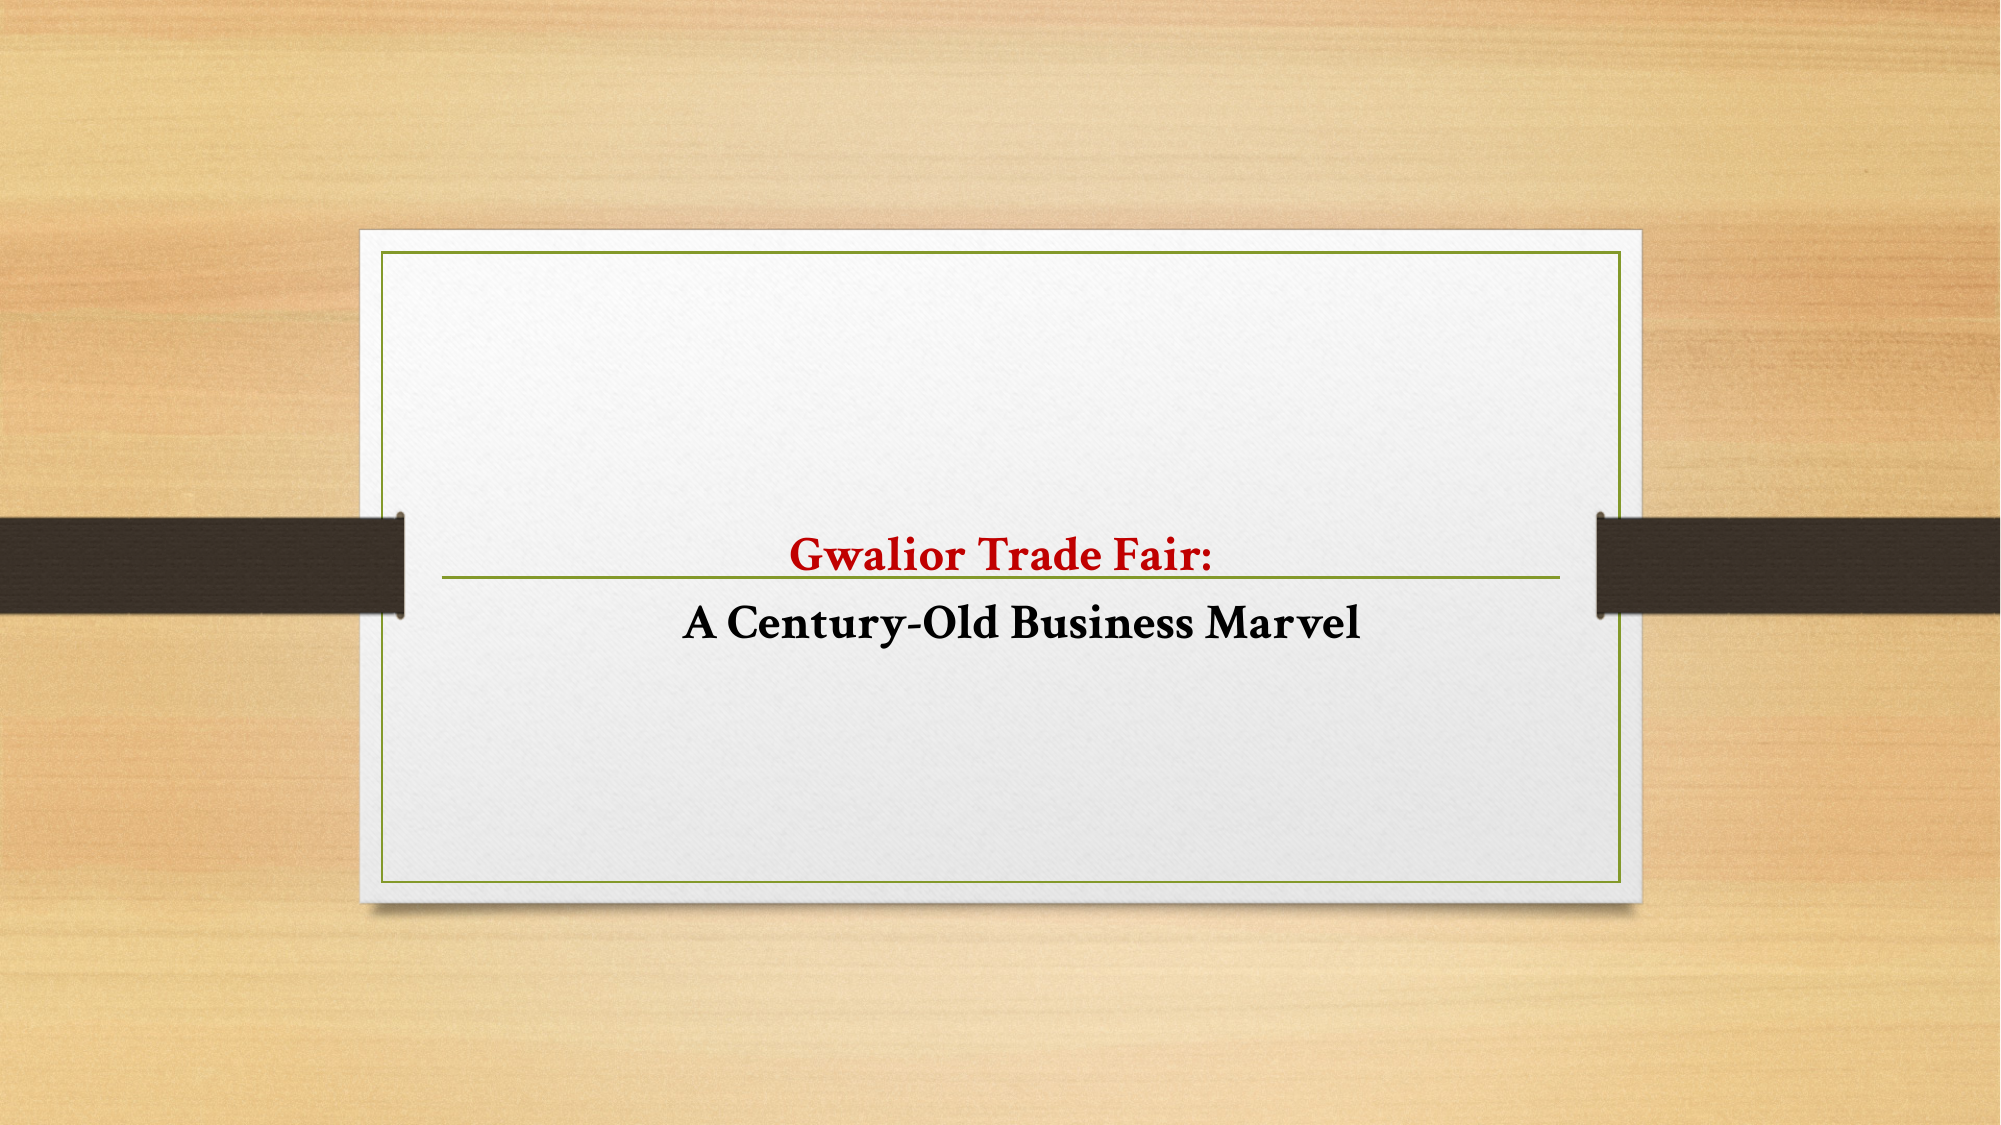

# Gwalior Trade Fair:
A Century-Old Business Marvel